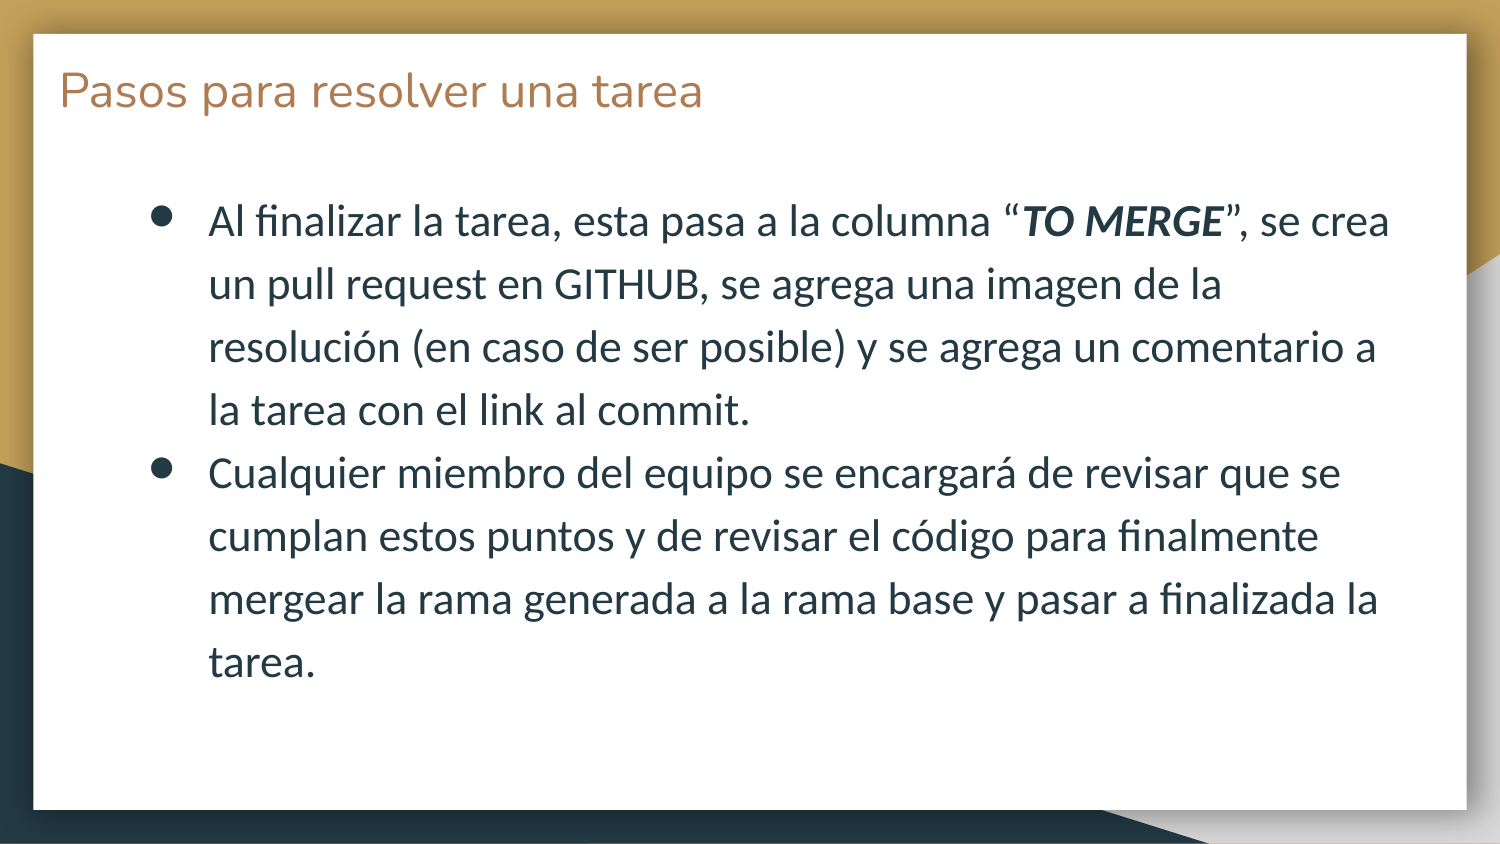

# Pasos para resolver una tarea

Al finalizar la tarea, esta pasa a la columna “TO MERGE”, se crea un pull request en GITHUB, se agrega una imagen de la resolución (en caso de ser posible) y se agrega un comentario a la tarea con el link al commit.
Cualquier miembro del equipo se encargará de revisar que se cumplan estos puntos y de revisar el código para finalmente mergear la rama generada a la rama base y pasar a finalizada la tarea.